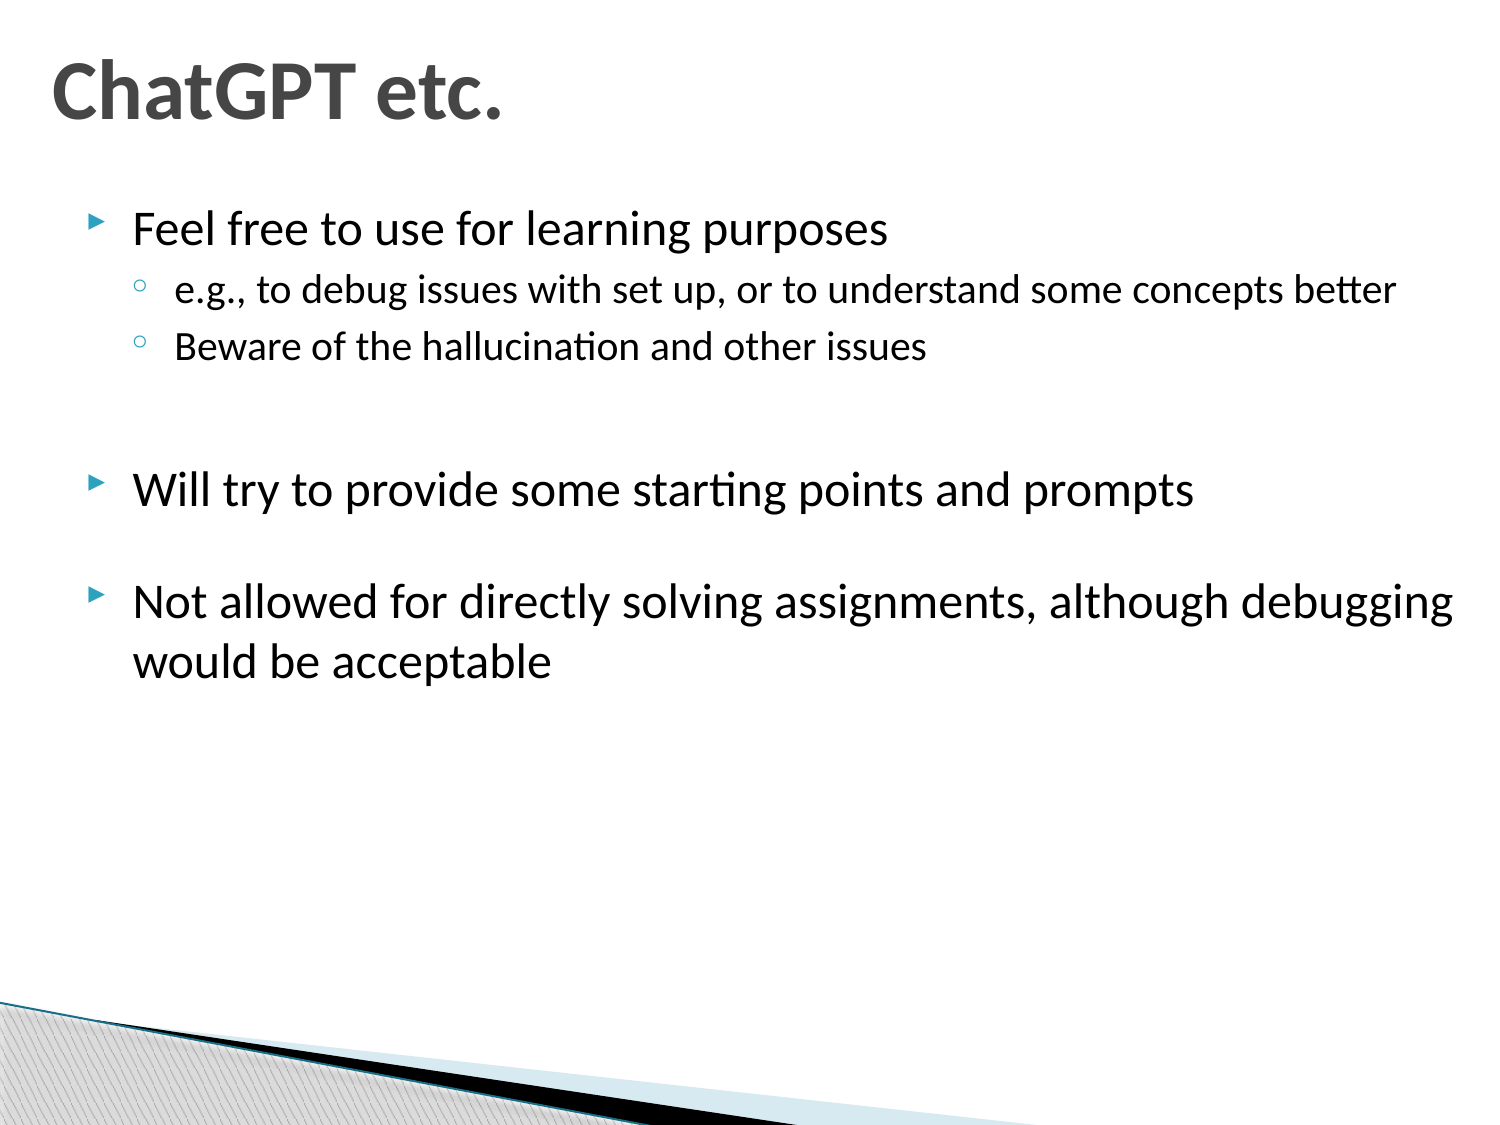

# ChatGPT etc.
Feel free to use for learning purposes
e.g., to debug issues with set up, or to understand some concepts better
Beware of the hallucination and other issues

Will try to provide some starting points and prompts

Not allowed for directly solving assignments, although debugging would be acceptable